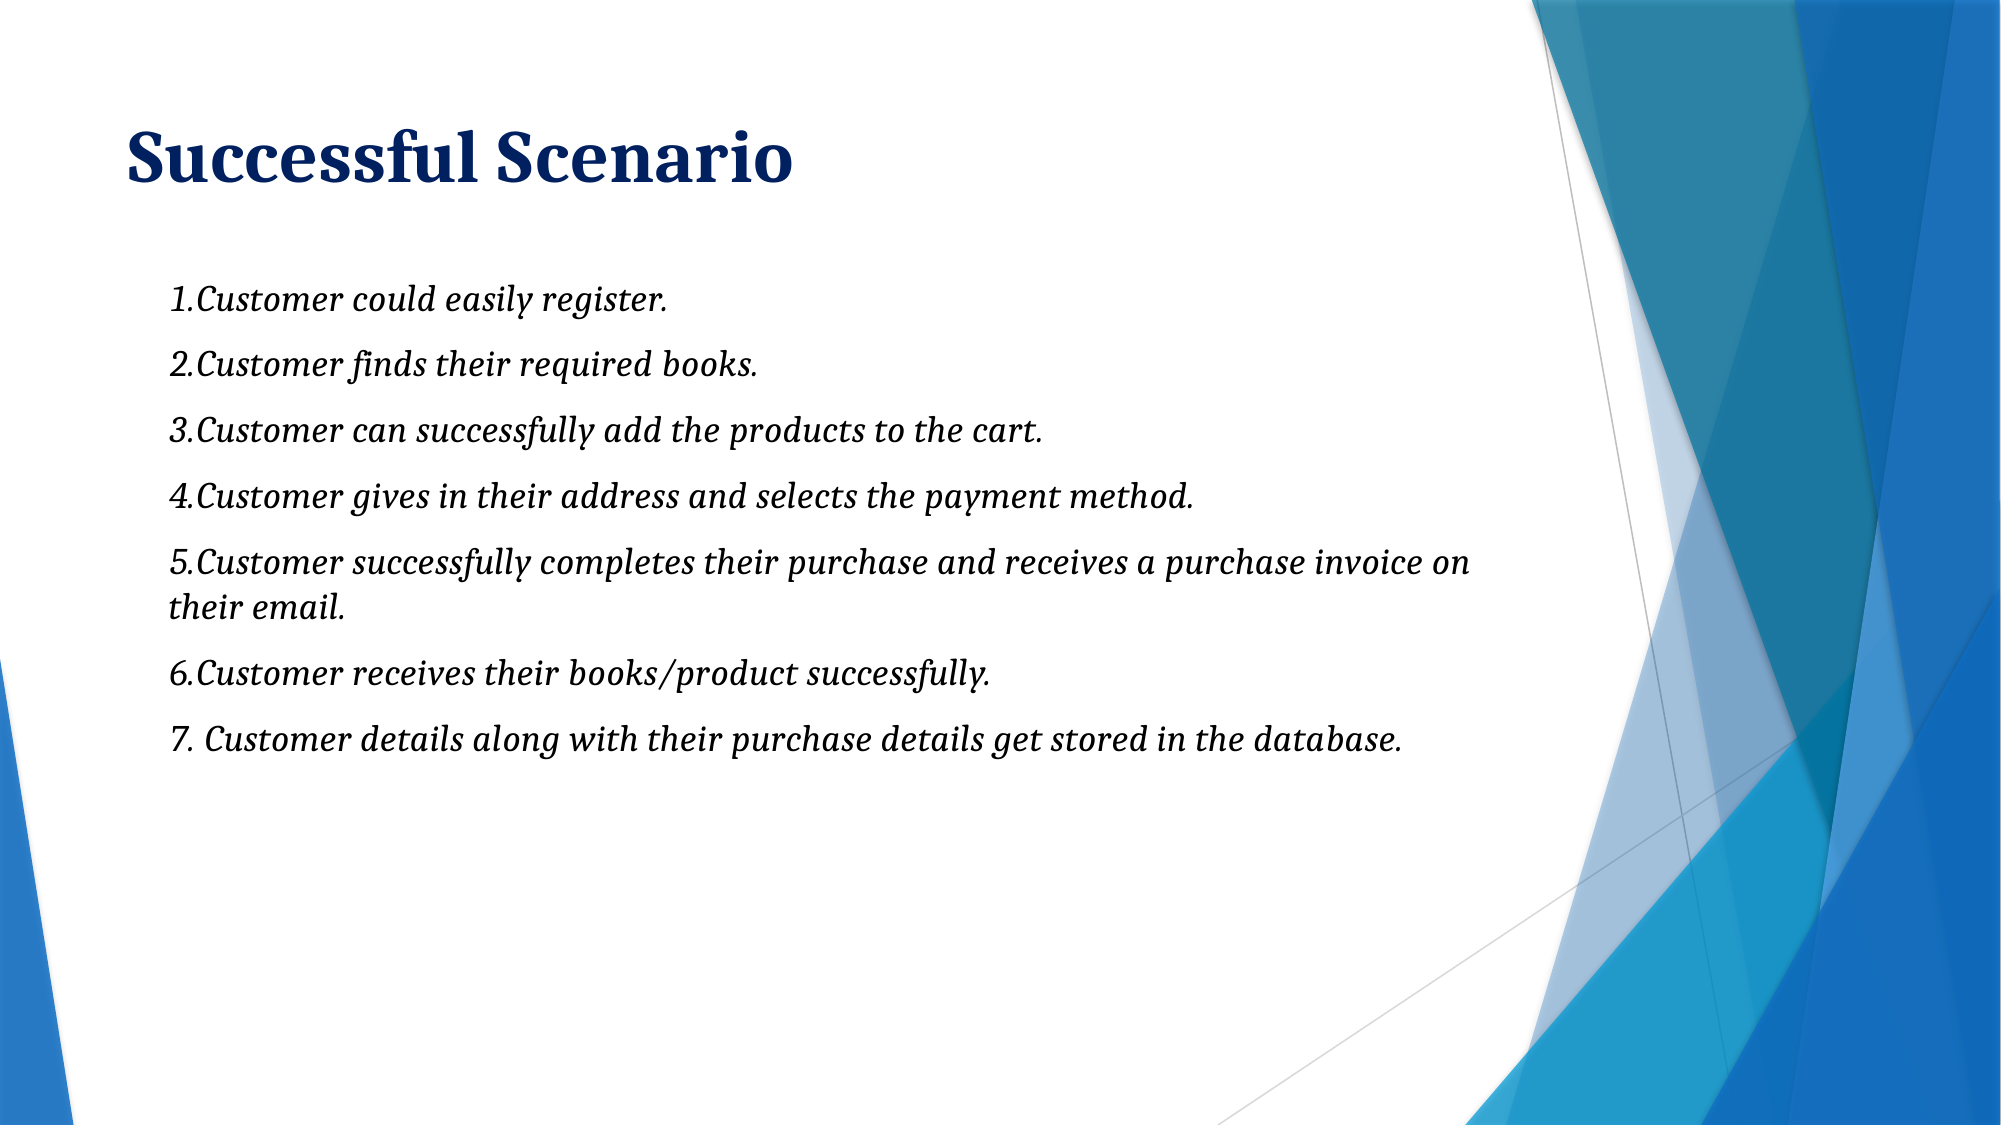

# Successful Scenario
1.Customer could easily register.
2.Customer finds their required books.
3.Customer can successfully add the products to the cart.
4.Customer gives in their address and selects the payment method.
5.Customer successfully completes their purchase and receives a purchase invoice on their email.
6.Customer receives their books/product successfully.
7. Customer details along with their purchase details get stored in the database.